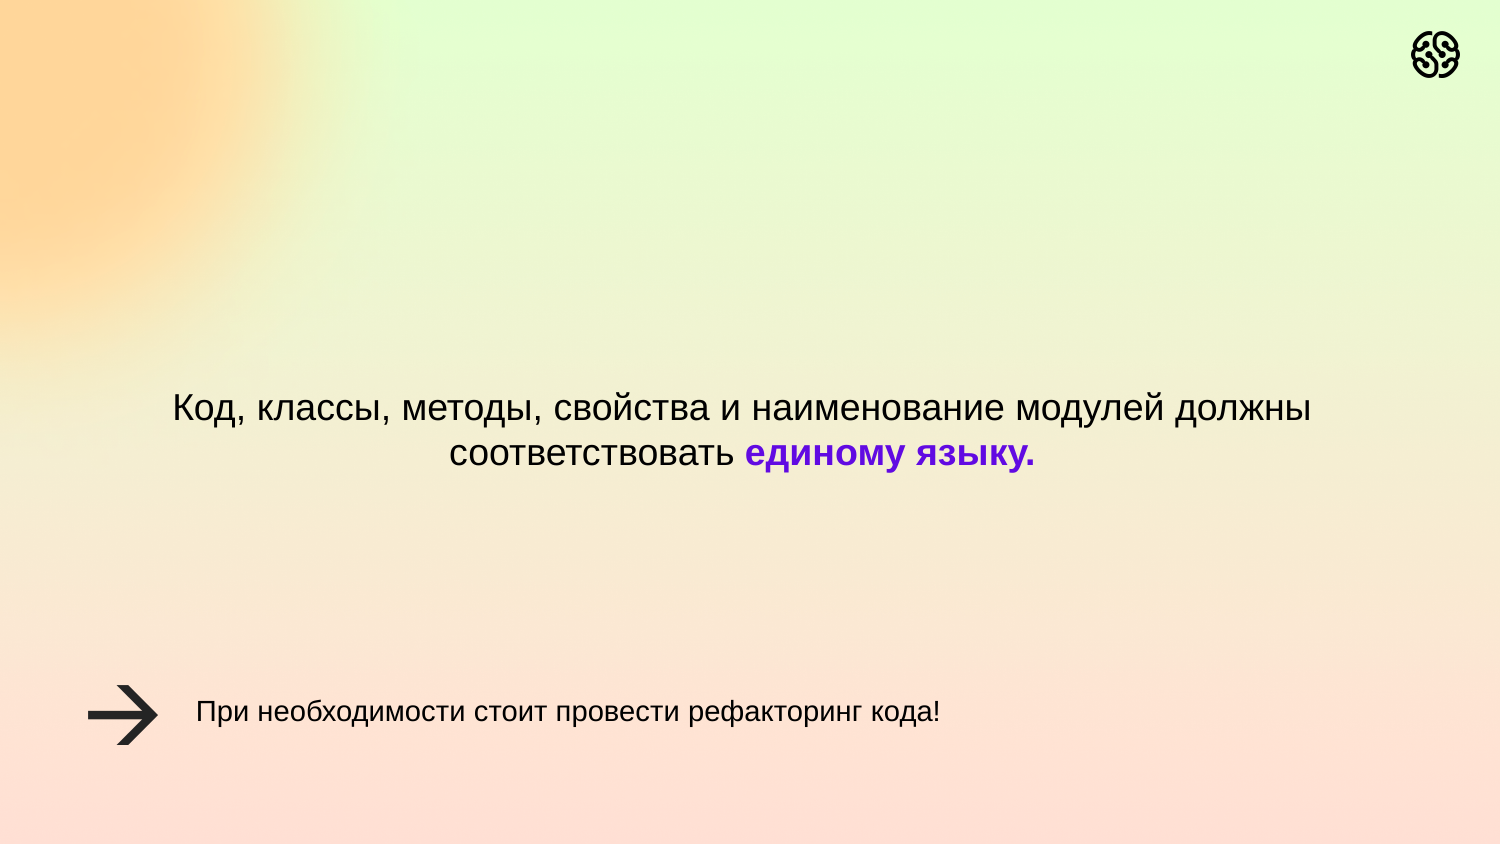

# Код, классы, методы, свойства и наименование модулей должны соответствовать единому языку.
При необходимости стоит провести рефакторинг кода!